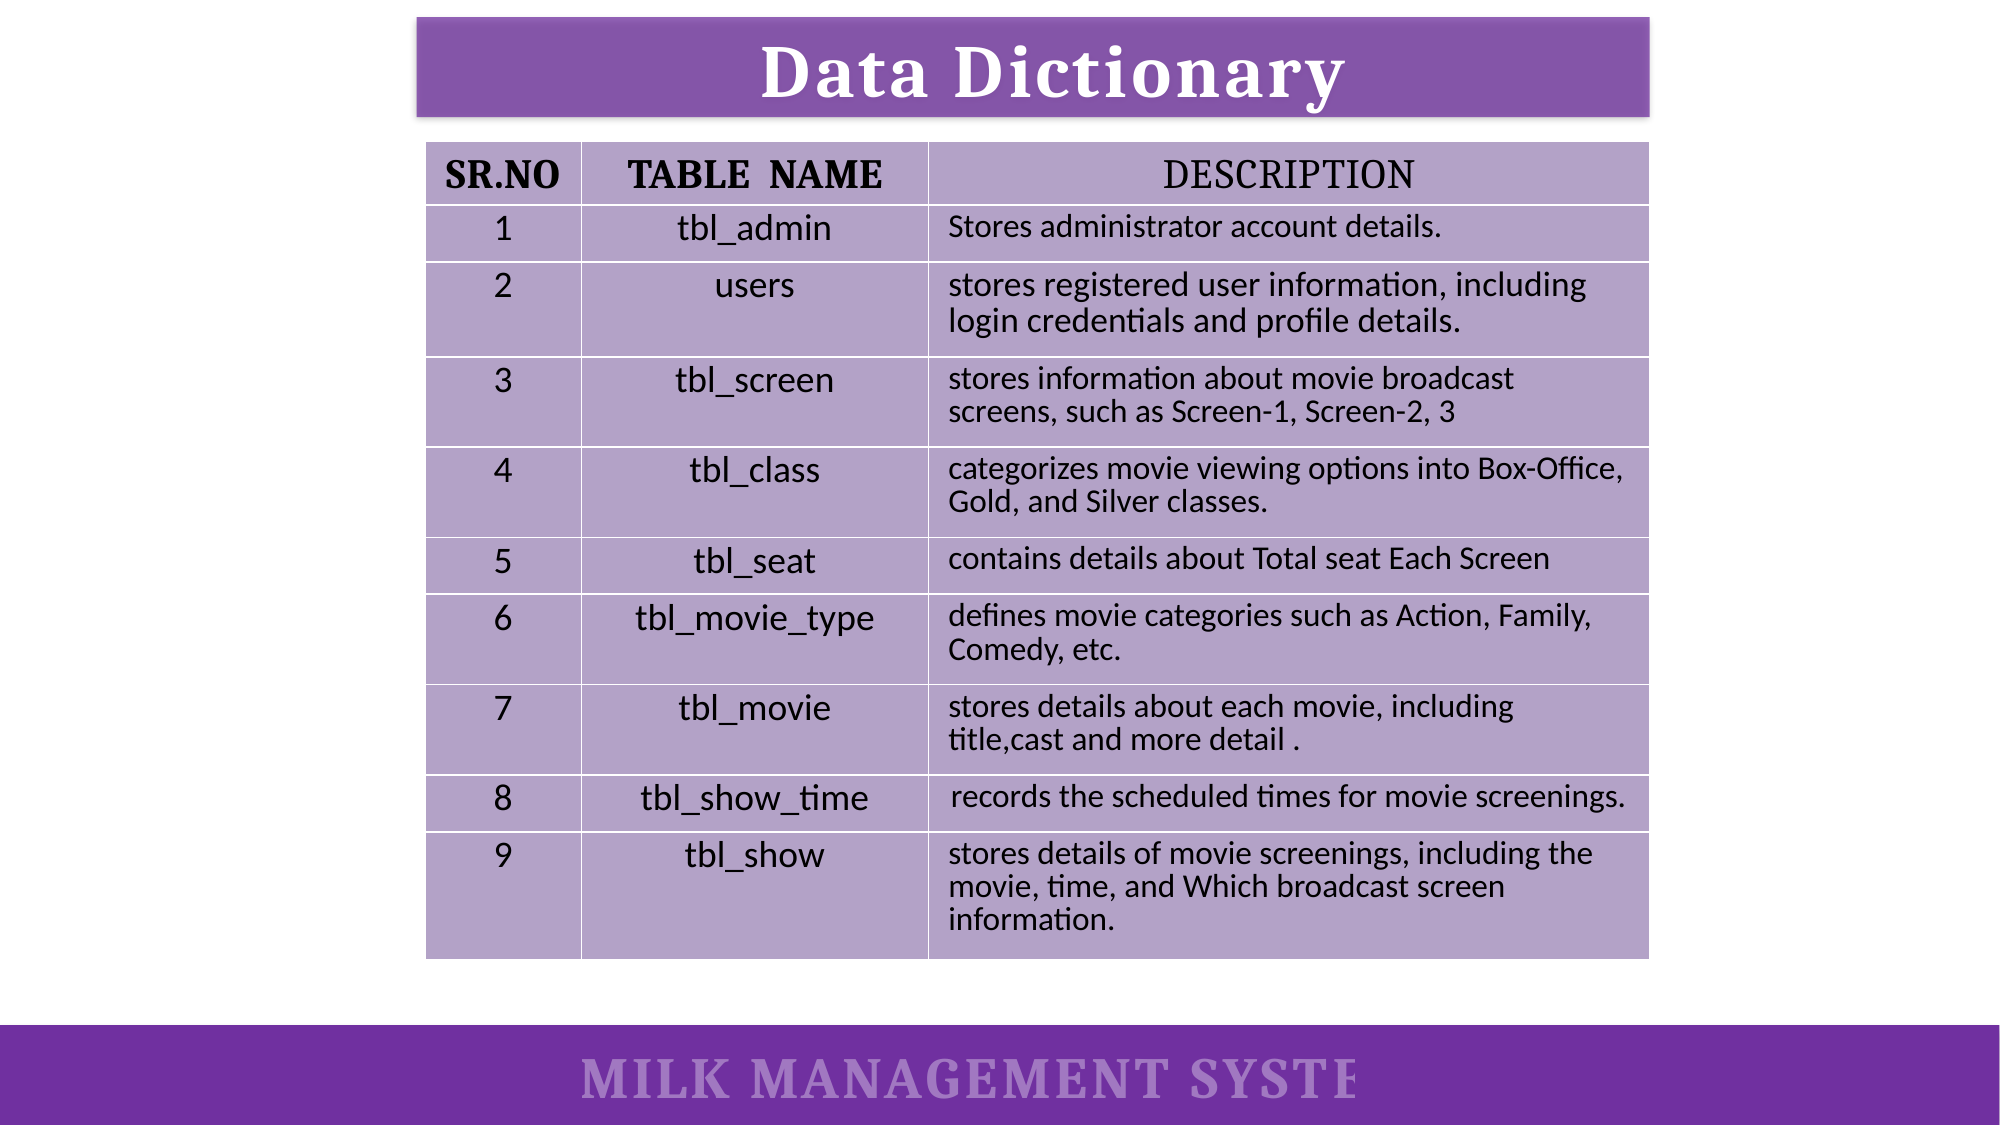

Data Dictionary
| SR.NO | TABLE NAME | DESCRIPTION |
| --- | --- | --- |
| 1 | tbl\_admin | Stores administrator account details. |
| 2 | users | stores registered user information, including login credentials and profile details. |
| 3 | tbl\_screen | stores information about movie broadcast screens, such as Screen-1, Screen-2, 3 |
| 4 | tbl\_class | categorizes movie viewing options into Box-Office, Gold, and Silver classes. |
| 5 | tbl\_seat | contains details about Total seat Each Screen |
| 6 | tbl\_movie\_type | defines movie categories such as Action, Family, Comedy, etc. |
| 7 | tbl\_movie | stores details about each movie, including title,cast and more detail . |
| 8 | tbl\_show\_time | records the scheduled times for movie screenings. |
| 9 | tbl\_show | stores details of movie screenings, including the movie, time, and Which broadcast screen information. |

MILK MANAGEMENT SYSTEM